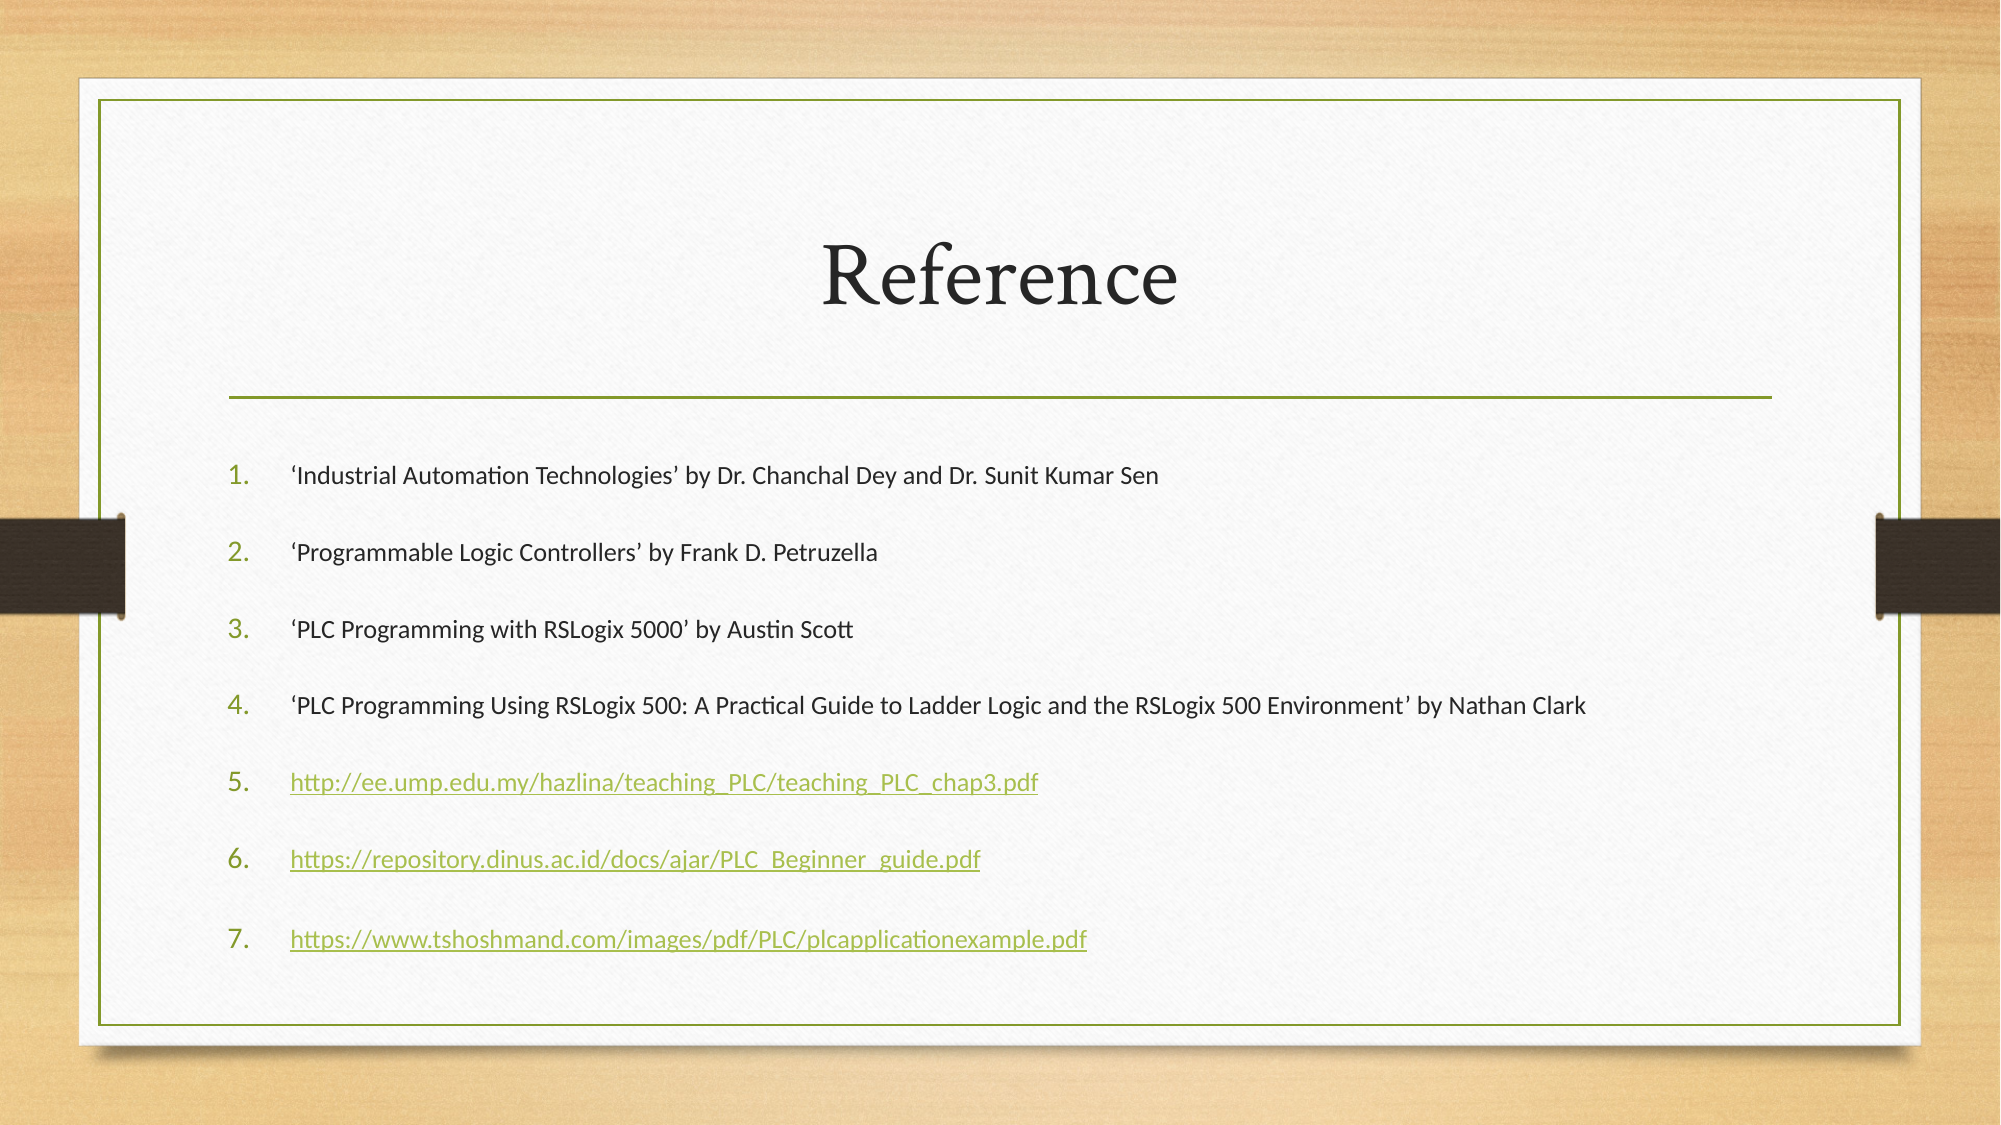

# Reference
‘Industrial Automation Technologies’ by Dr. Chanchal Dey and Dr. Sunit Kumar Sen
‘Programmable Logic Controllers’ by Frank D. Petruzella
‘PLC Programming with RSLogix 5000’ by Austin Scott
‘PLC Programming Using RSLogix 500: A Practical Guide to Ladder Logic and the RSLogix 500 Environment’ by Nathan Clark
http://ee.ump.edu.my/hazlina/teaching_PLC/teaching_PLC_chap3.pdf
https://repository.dinus.ac.id/docs/ajar/PLC_Beginner_guide.pdf
https://www.tshoshmand.com/images/pdf/PLC/plcapplicationexample.pdf